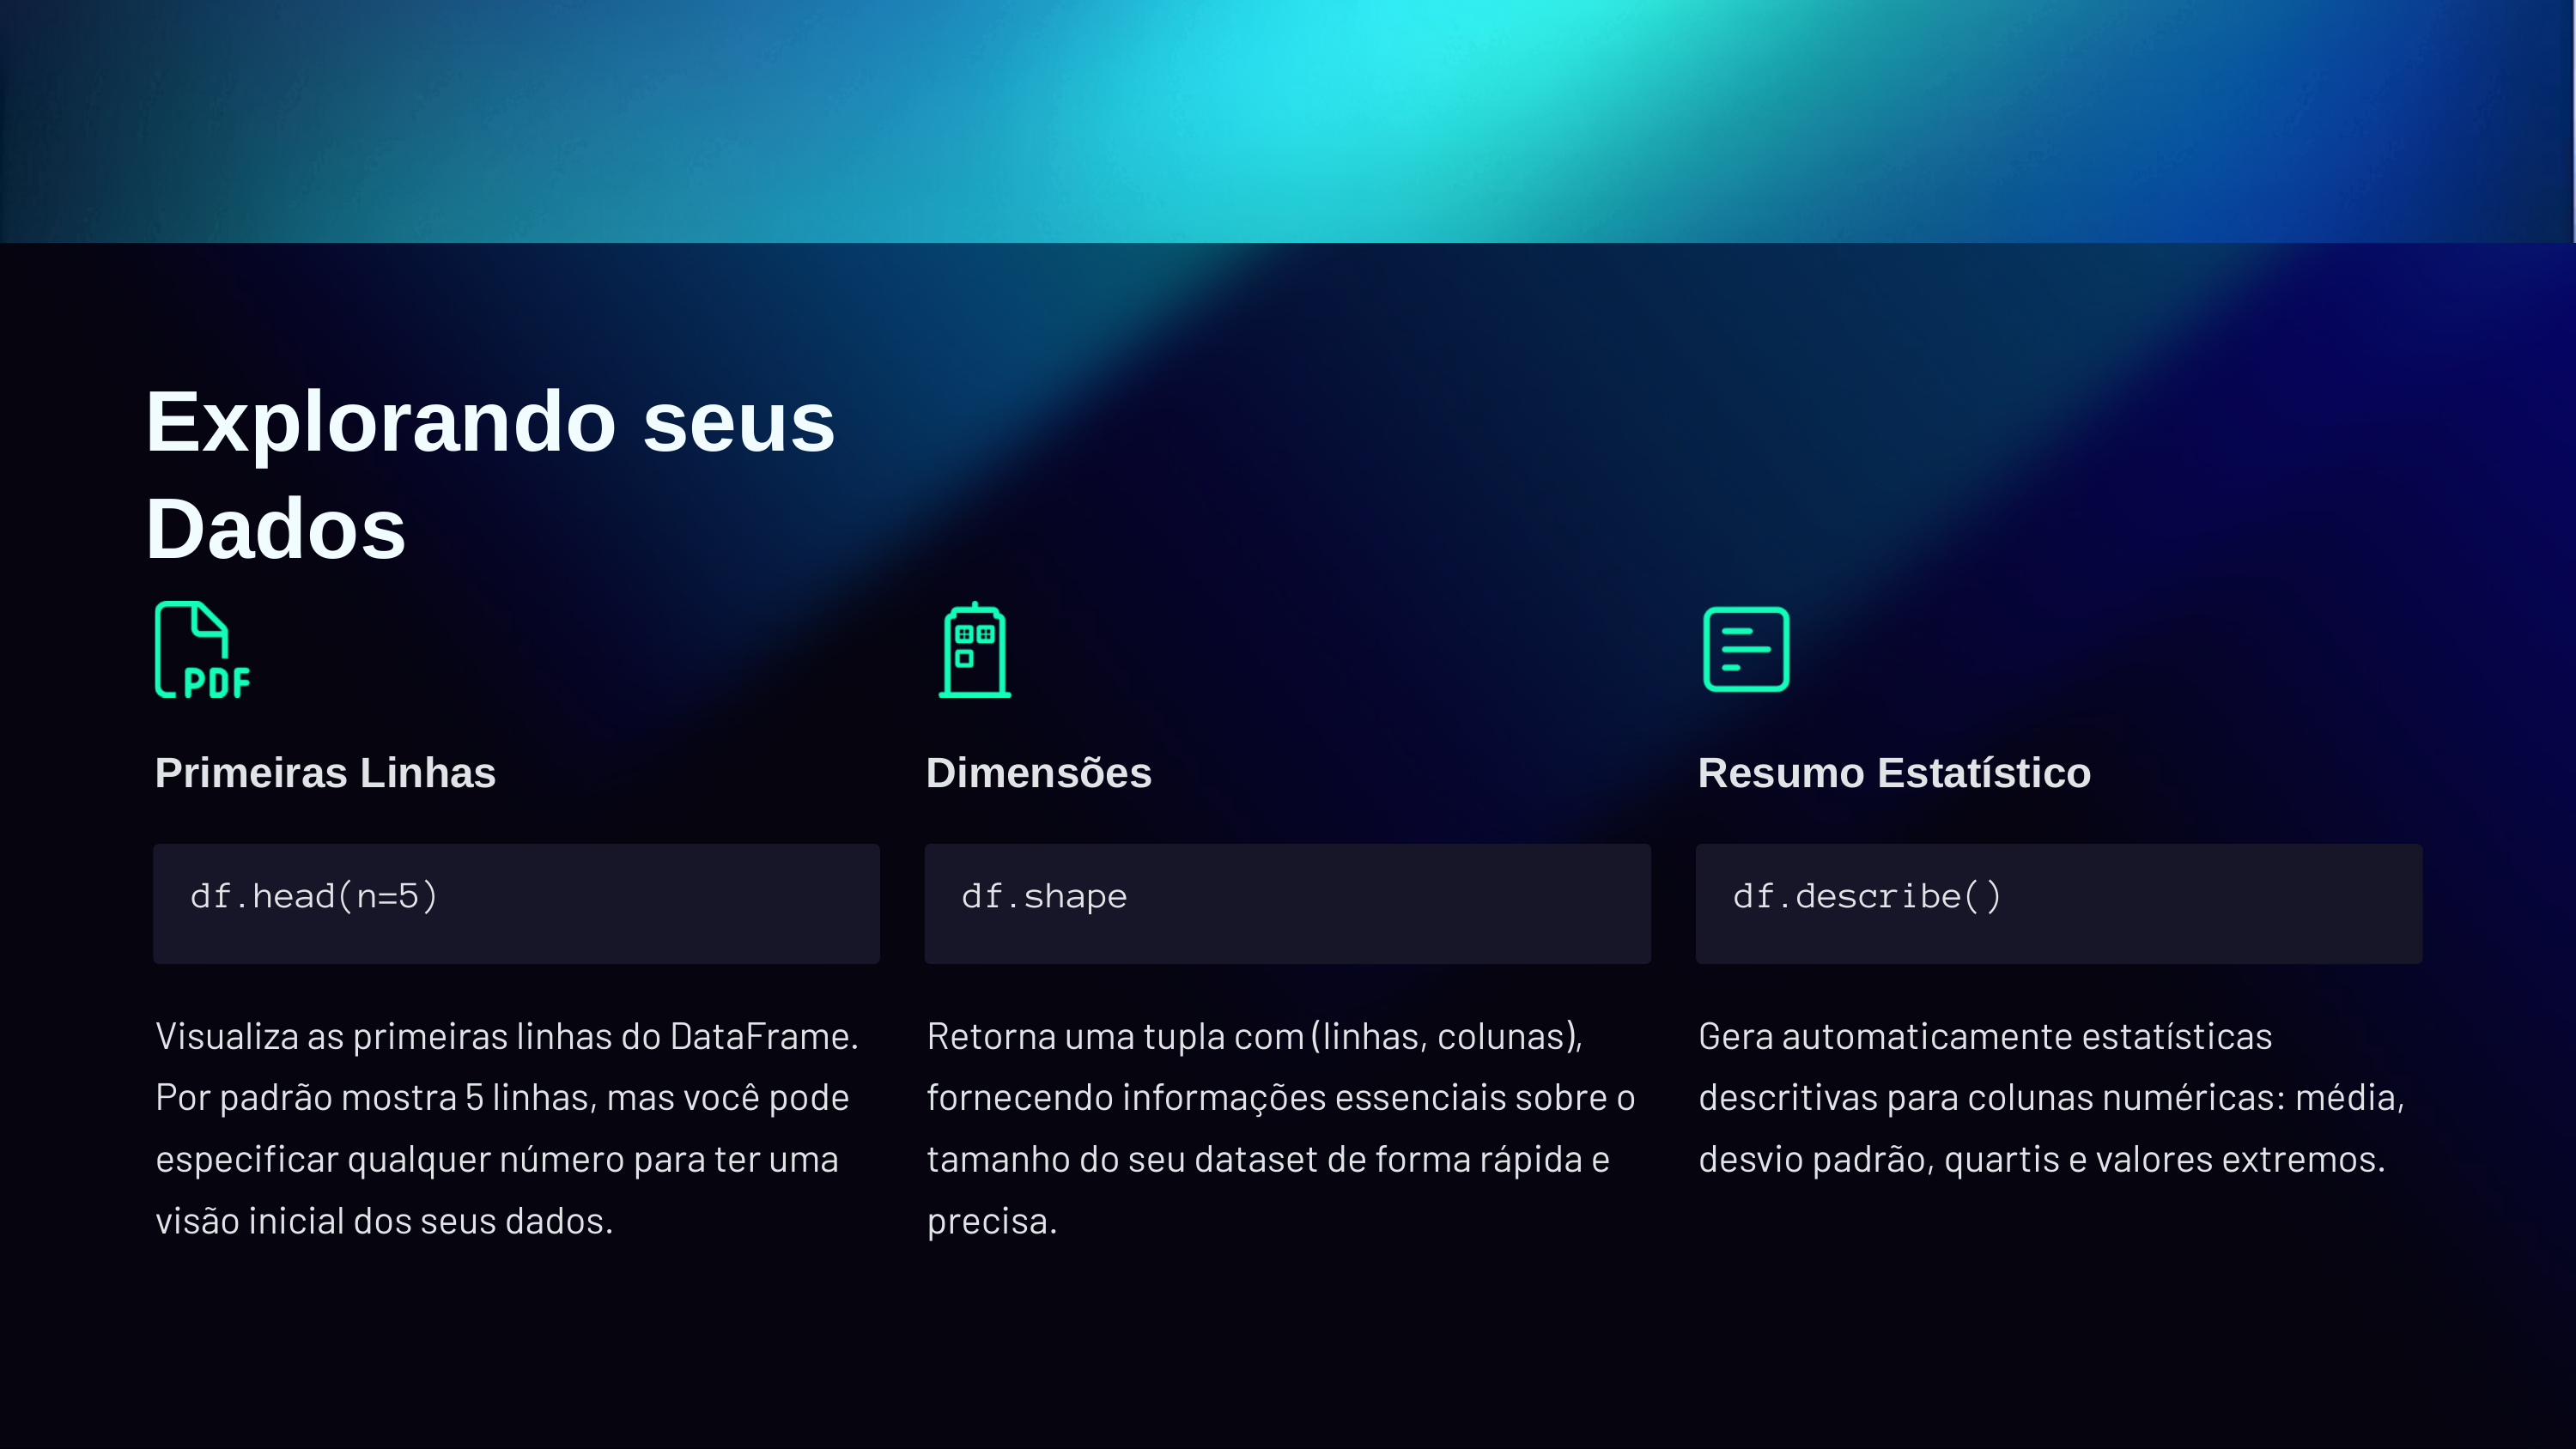

Explorando seus Dados

Primeiras Linhas
Dimensões
Resumo Estatístico

df.head(n=5)
df.shape
df.describe()
Visualiza as primeiras linhas do DataFrame. Por padrão mostra 5 linhas, mas você pode especificar qualquer número para ter uma visão inicial dos seus dados.
Retorna uma tupla com (linhas, colunas), fornecendo informações essenciais sobre o tamanho do seu dataset de forma rápida e precisa.
Gera automaticamente estatísticas descritivas para colunas numéricas: média, desvio padrão, quartis e valores extremos.